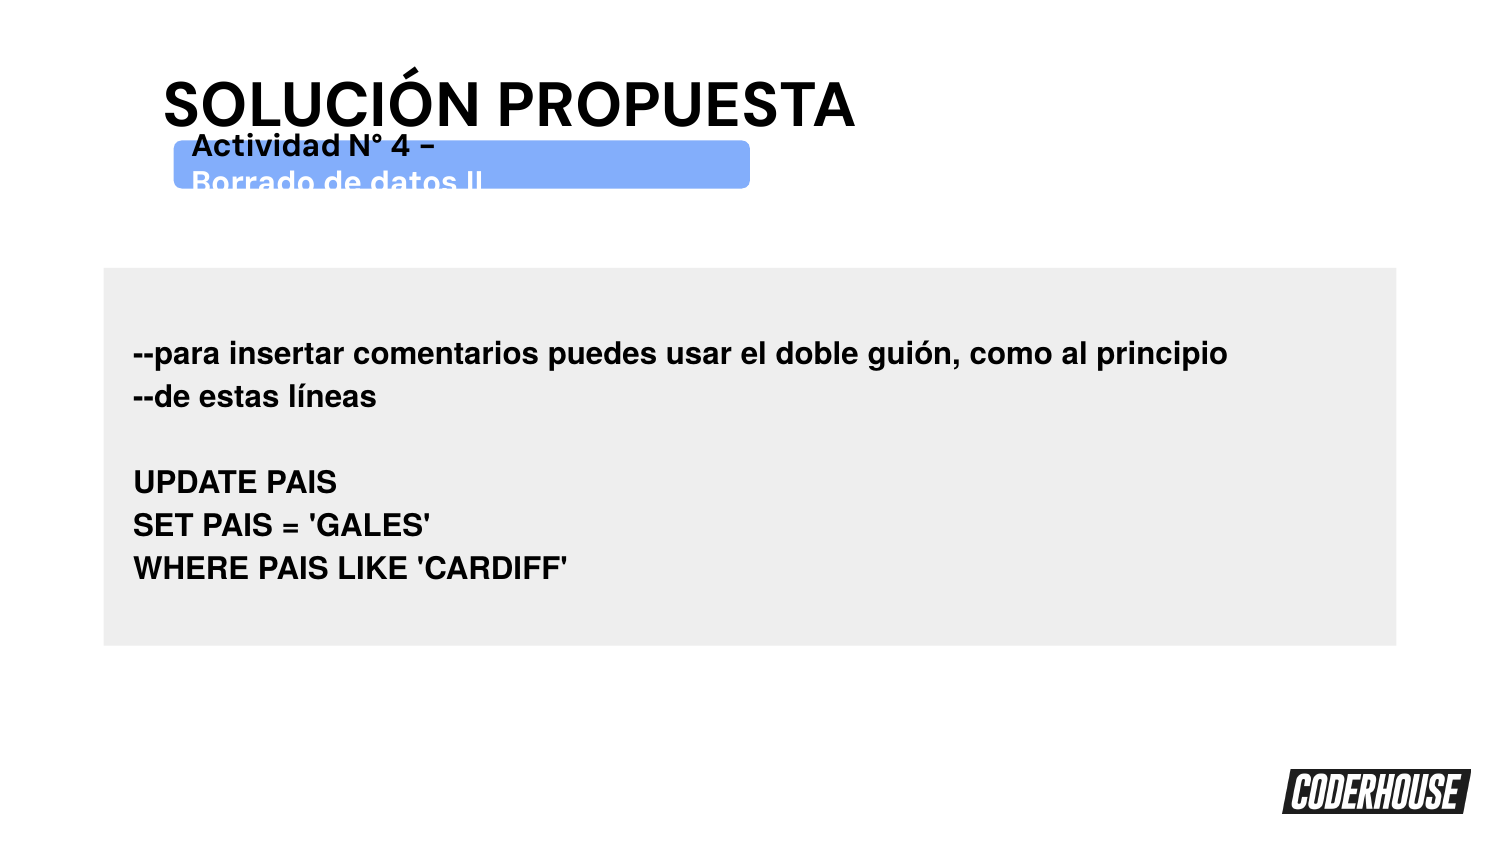

SOLUCIÓN PROPUESTA
Actividad N° 4 - Borrado de datos II
--para insertar comentarios puedes usar el doble guión, como al principio
--de estas líneas

UPDATE PAIS
SET PAIS = 'GALES'
WHERE PAIS LIKE 'CARDIFF'